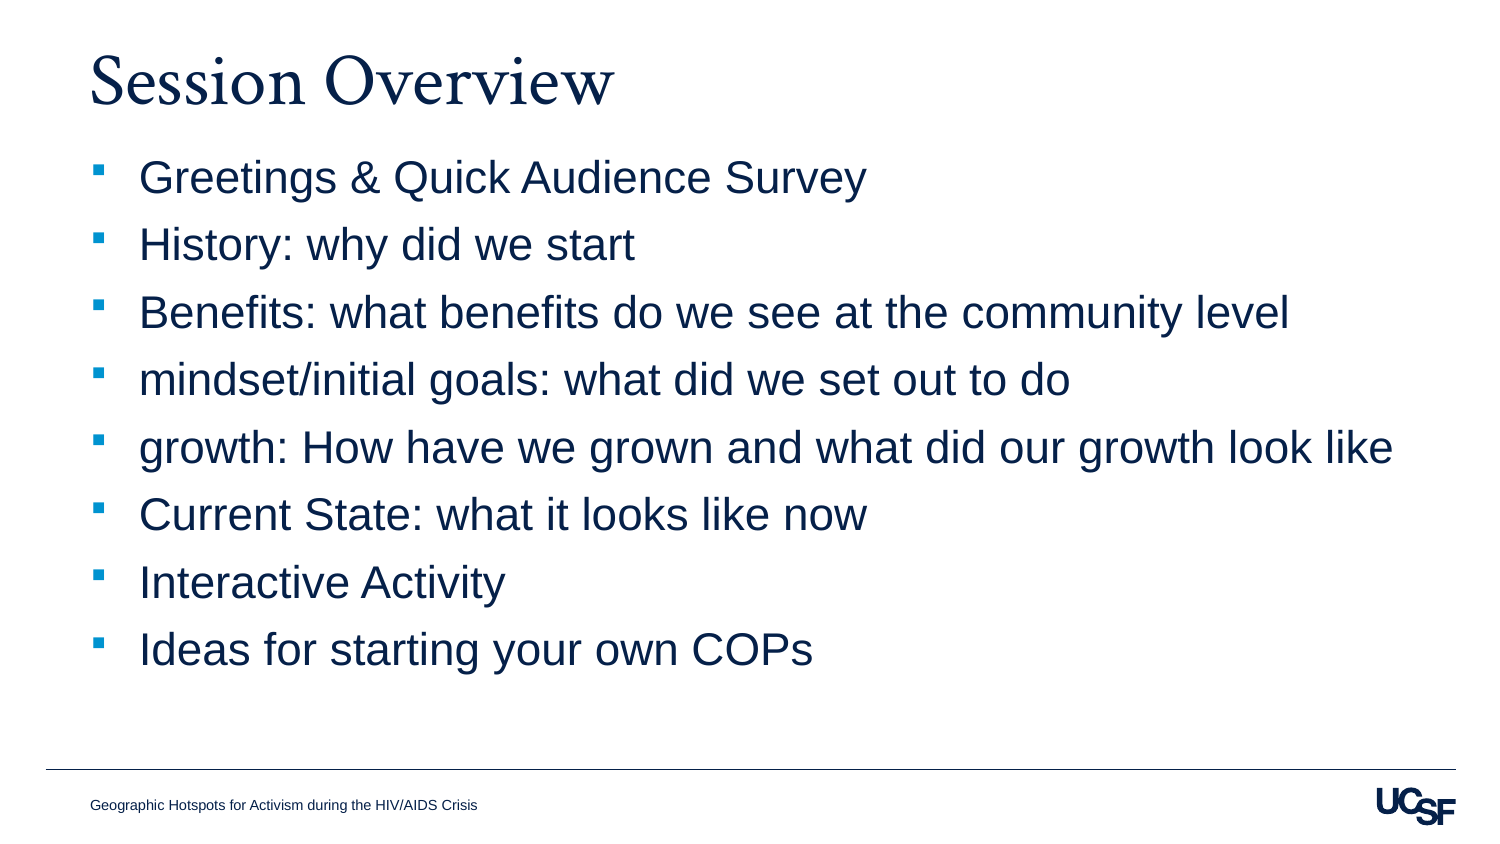

# Session Overview
Greetings & Quick Audience Survey
History: why did we start
Benefits: what benefits do we see at the community level
mindset/initial goals: what did we set out to do
growth: How have we grown and what did our growth look like
Current State: what it looks like now
Interactive Activity
Ideas for starting your own COPs

Geographic Hotspots for Activism during the HIV/AIDS Crisis